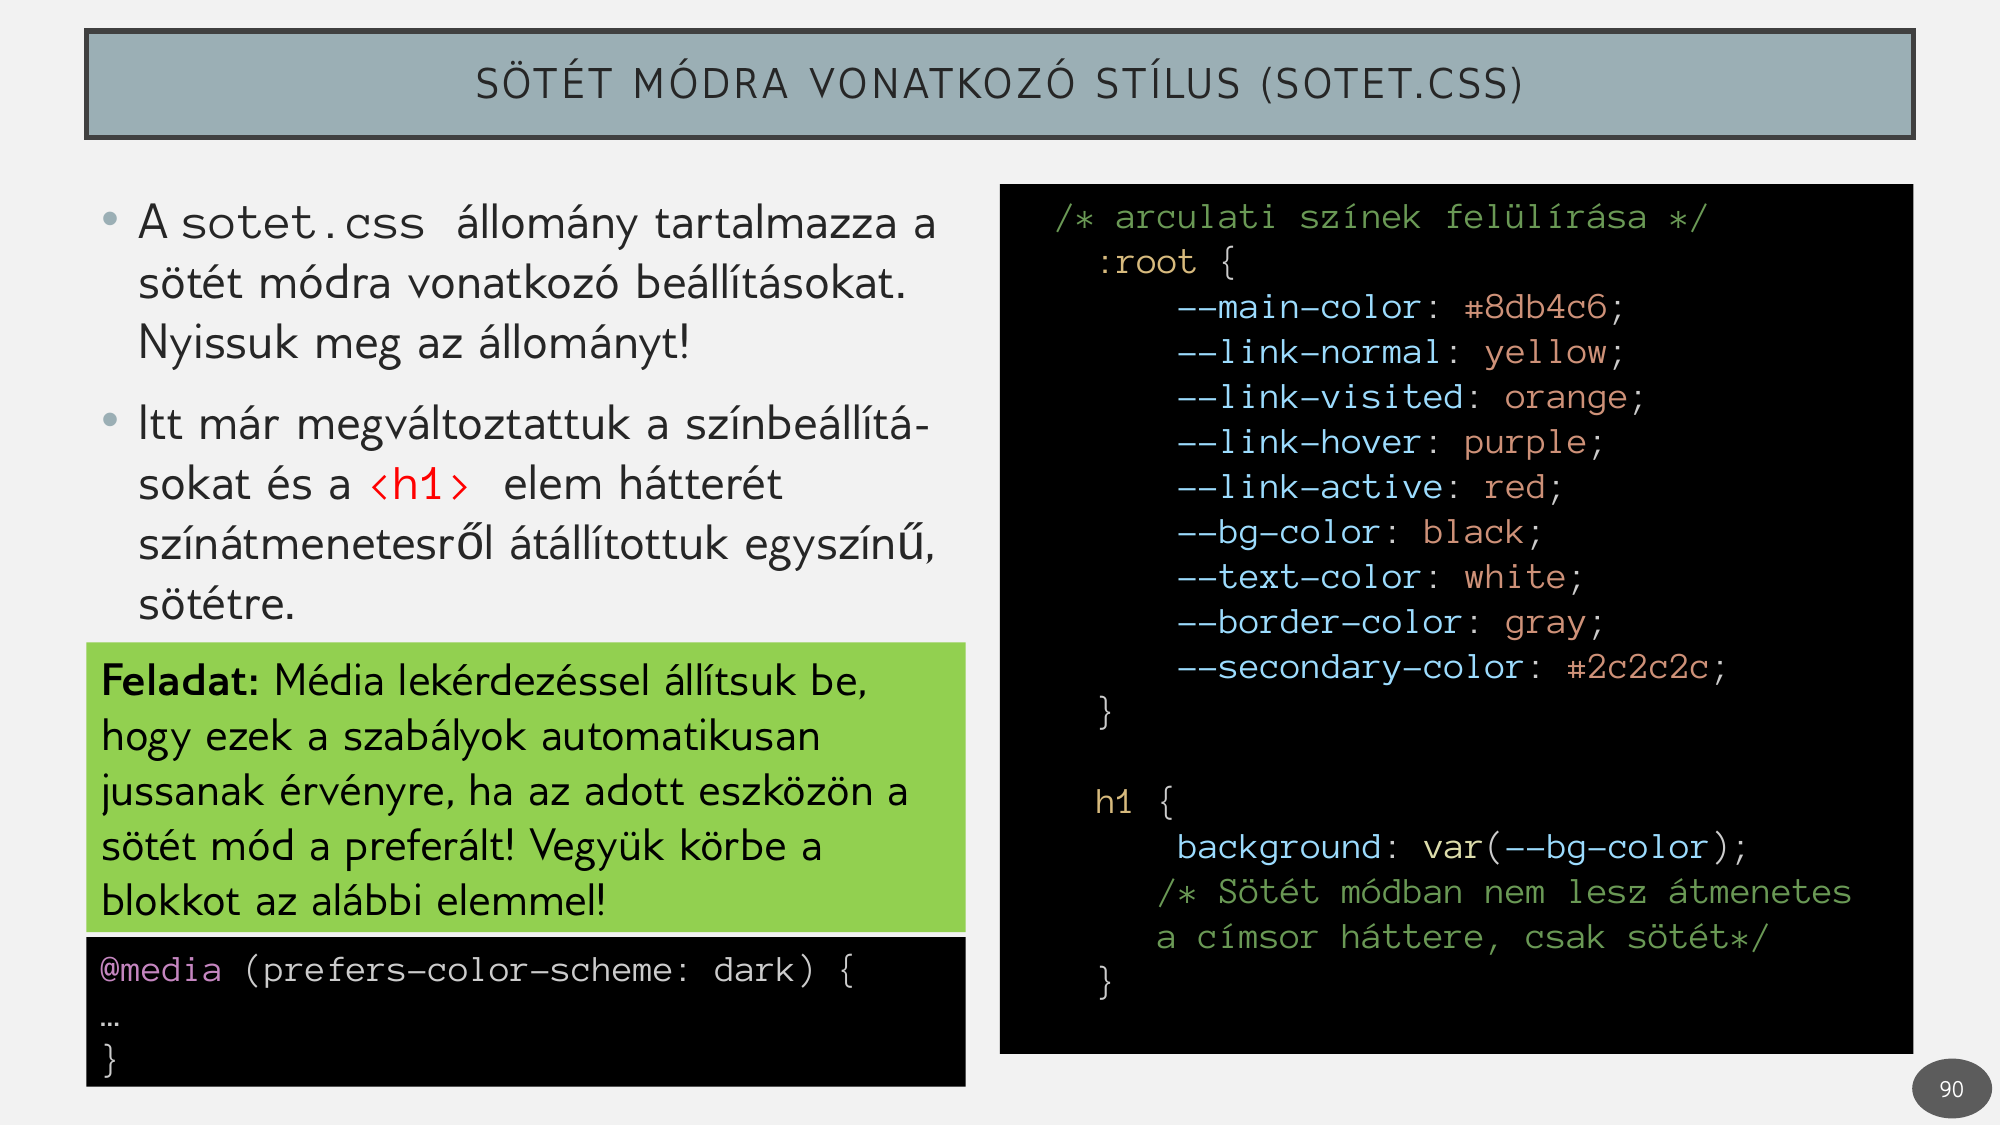

# Sötét módra vonatkozó stílus (Sotet.css)
A sotet.css állomány tartalmazza a sötét módra vonatkozó beállításokat. Nyissuk meg az állományt!
Itt már megváltoztattuk a színbeállítá-sokat és a <h1> elem hátterét színátmenetesről átállítottuk egyszínű, sötétre.

  /* arculati színek felülírása */
    :root {
        --main-color: #8db4c6;
        --link-normal: yellow;
        --link-visited: orange;
        --link-hover: purple;
        --link-active: red;
        --bg-color: black;
        --text-color: white;
        --border-color: gray;
        --secondary-color: #2c2c2c;
    }
    h1 {
        background: var(--bg-color);  
       /* Sötét módban nem lesz átmenetes
       a címsor háttere, csak sötét*/
    }

Feladat: Média lekérdezéssel állítsuk be, hogy ezek a szabályok automatikusan jussanak érvényre, ha az adott eszközön a sötét mód a preferált! Vegyük körbe a blokkot az alábbi elemmel!
@media (prefers-color-scheme: dark) {
…
}
90